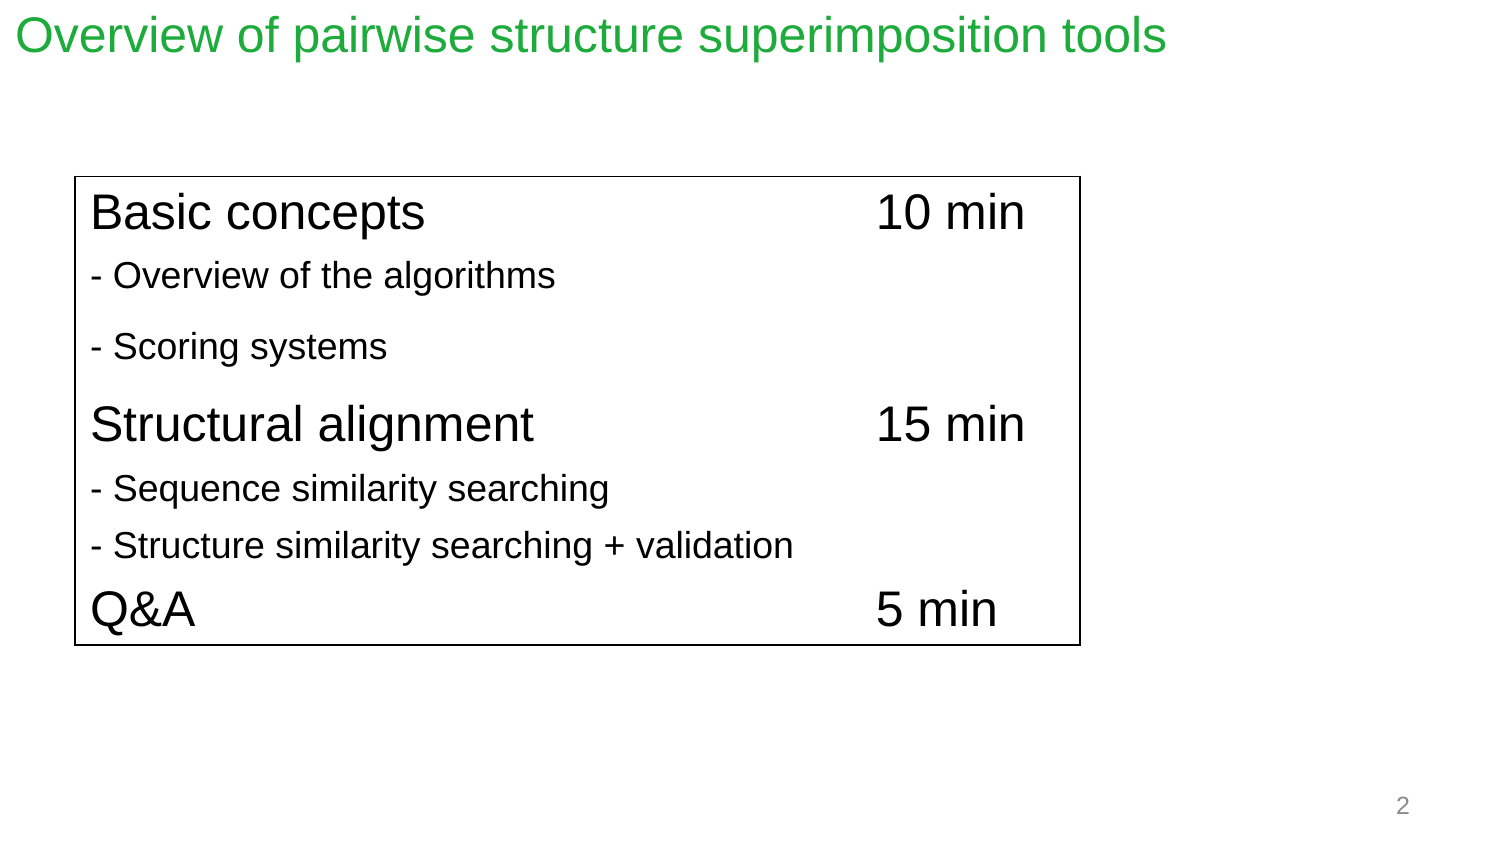

# Overview of pairwise structure superimposition tools
| Basic concepts | 10 min |
| --- | --- |
| - Overview of the algorithms |  |
| - Scoring systems |  |
| Structural alignment | 15 min |
| - Sequence similarity searching |  |
| - Structure similarity searching + validation |  |
| Q&A | 5 min |
2